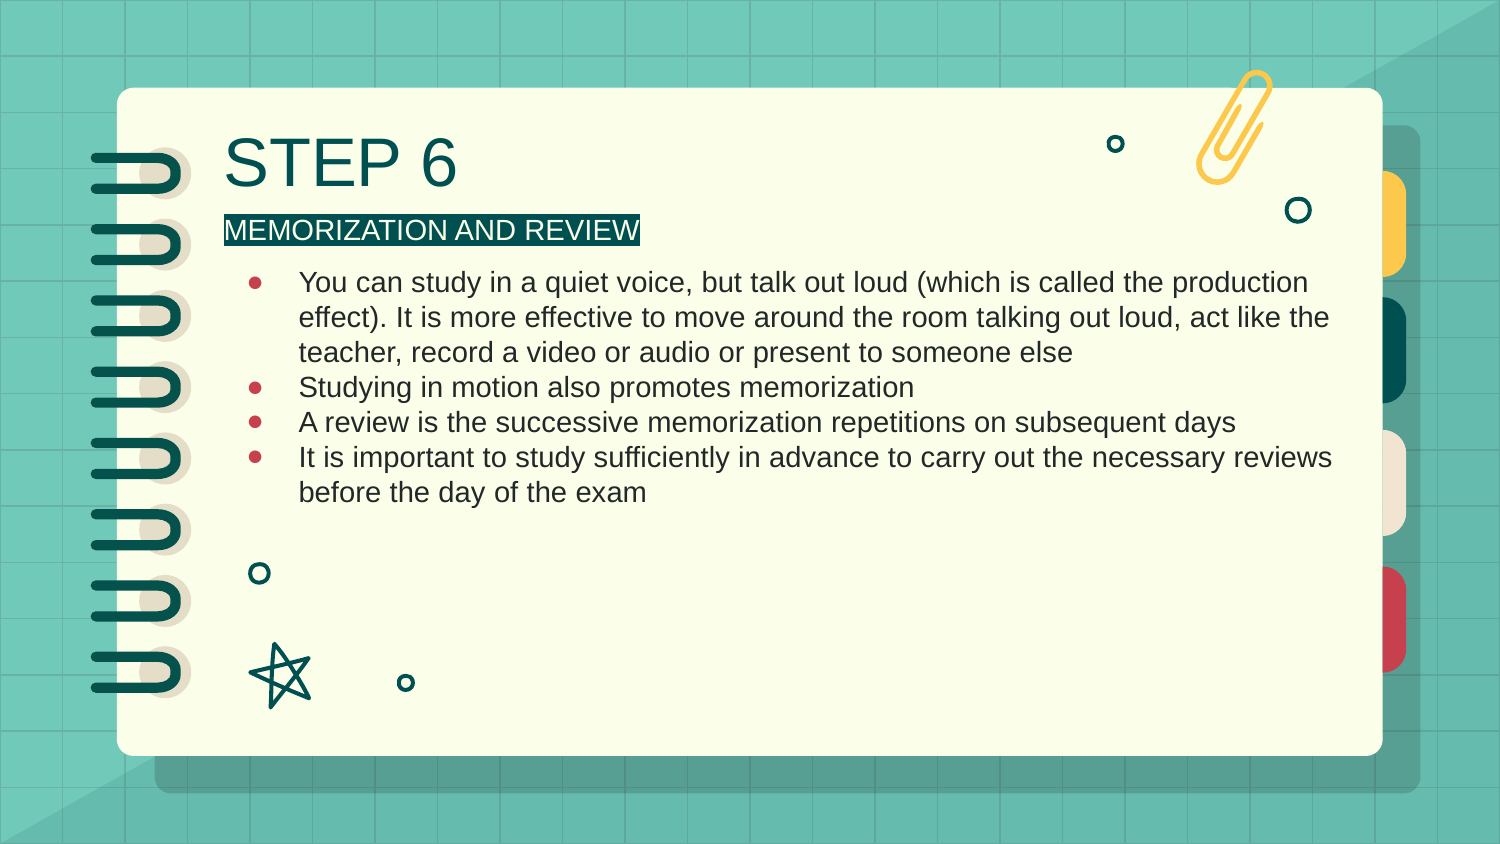

# STEP 6

MEMORIZATION AND REVIEW
You can study in a quiet voice, but talk out loud (which is called the production effect). It is more effective to move around the room talking out loud, act like the teacher, record a video or audio or present to someone else
Studying in motion also promotes memorization
A review is the successive memorization repetitions on subsequent days
It is important to study sufficiently in advance to carry out the necessary reviews before the day of the exam